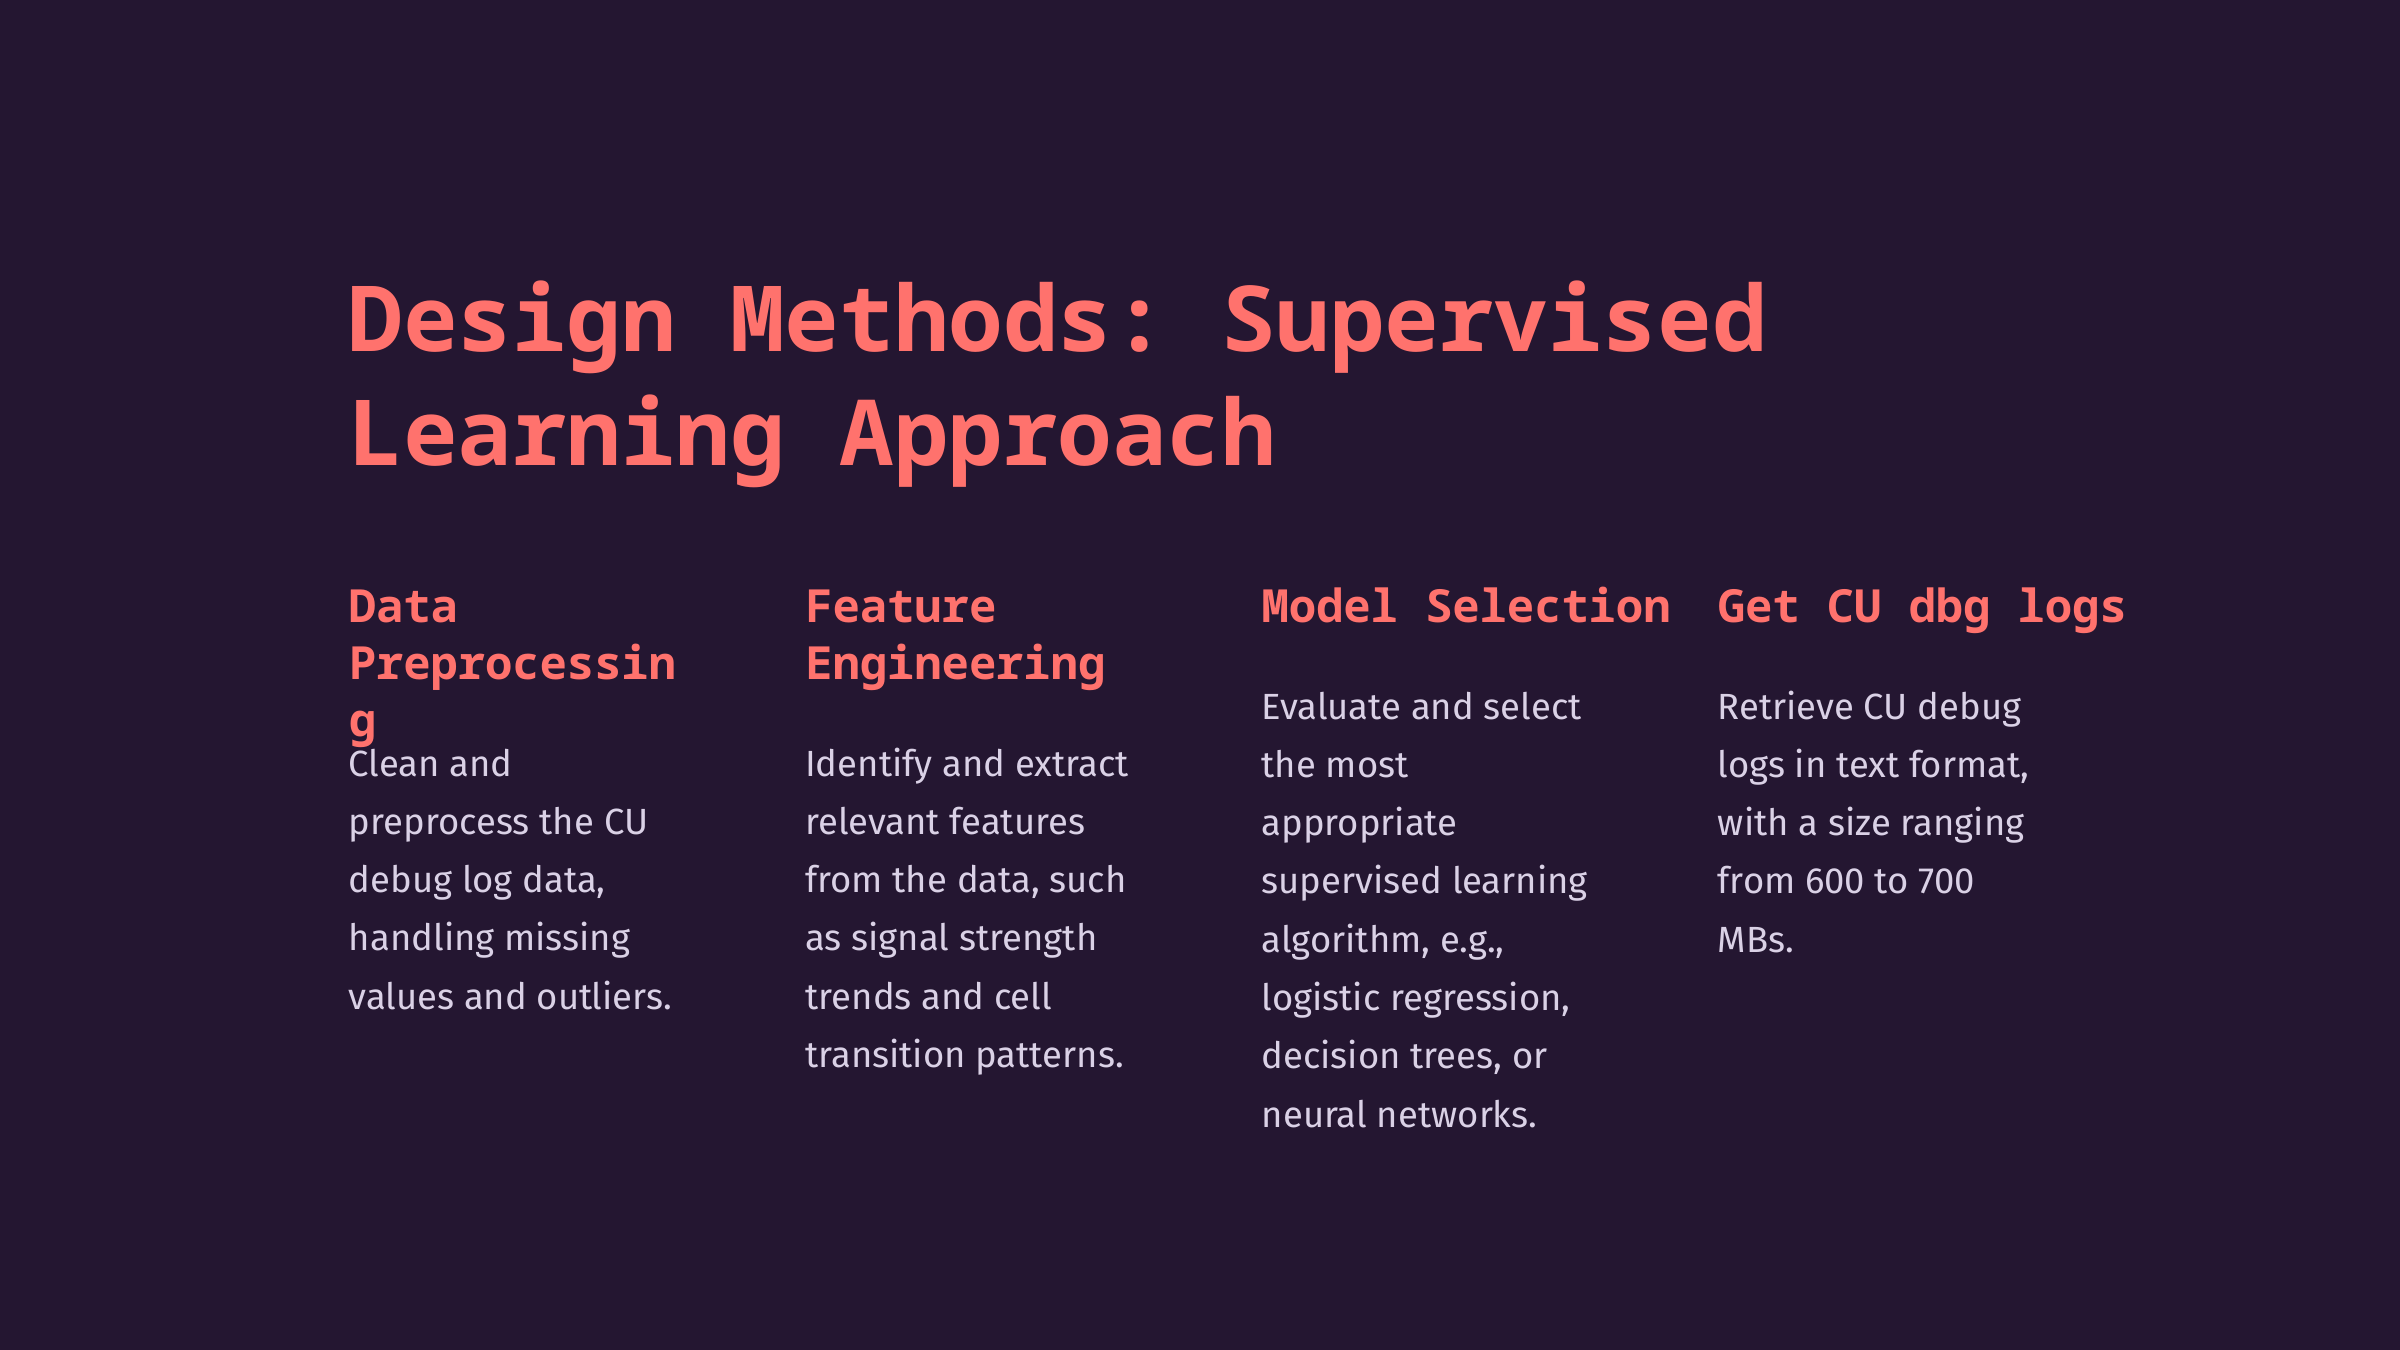

Design Methods: Supervised Learning Approach
Data Preprocessing
Feature Engineering
Model Selection
Get CU dbg logs
Evaluate and select the most appropriate supervised learning algorithm, e.g., logistic regression, decision trees, or neural networks.
Retrieve CU debug logs in text format, with a size ranging from 600 to 700 MBs.
Clean and preprocess the CU debug log data, handling missing values and outliers.
Identify and extract relevant features from the data, such as signal strength trends and cell transition patterns.